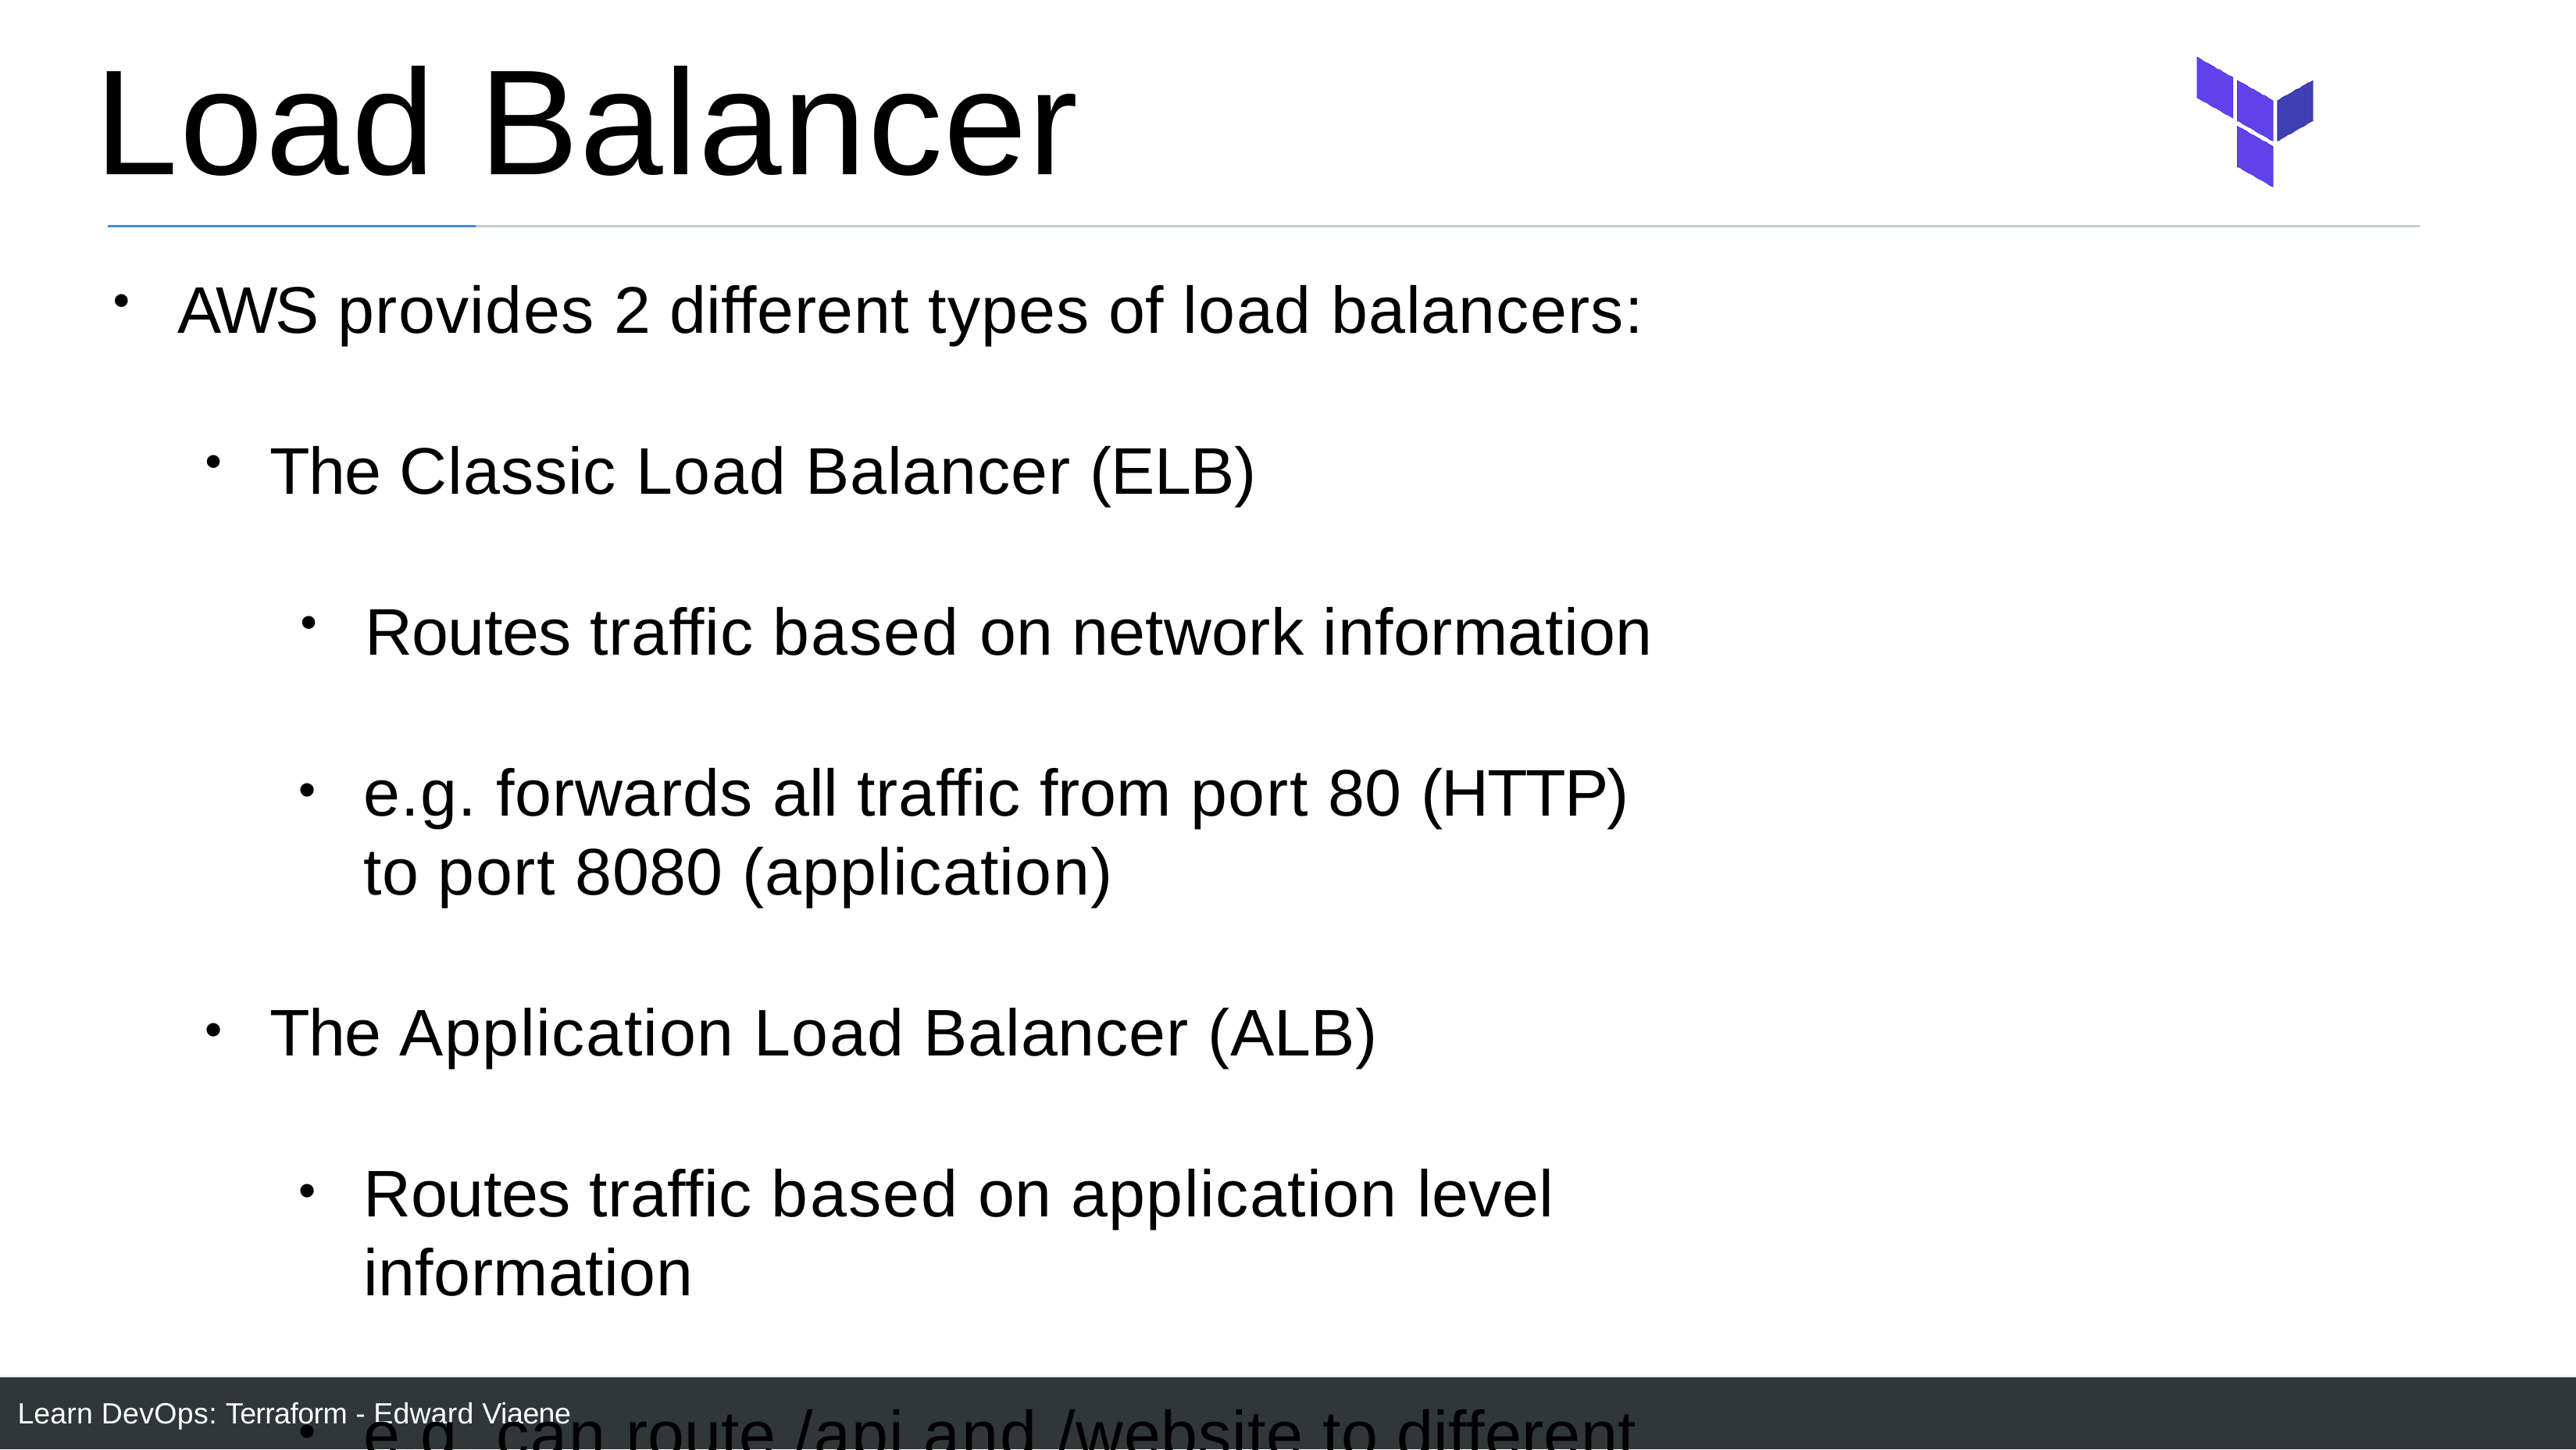

# Load Balancer
AWS provides 2 different types of load balancers:

The Classic Load Balancer (ELB)

Routes traffic based on network information

e.g. forwards all traffic from port 80 (HTTP) to port 8080 (application)

The Application Load Balancer (ALB)

Routes traffic based on application level information

e.g. can route /api and /website to different EC2 instances
Learn DevOps: Terraform - Edward Viaene